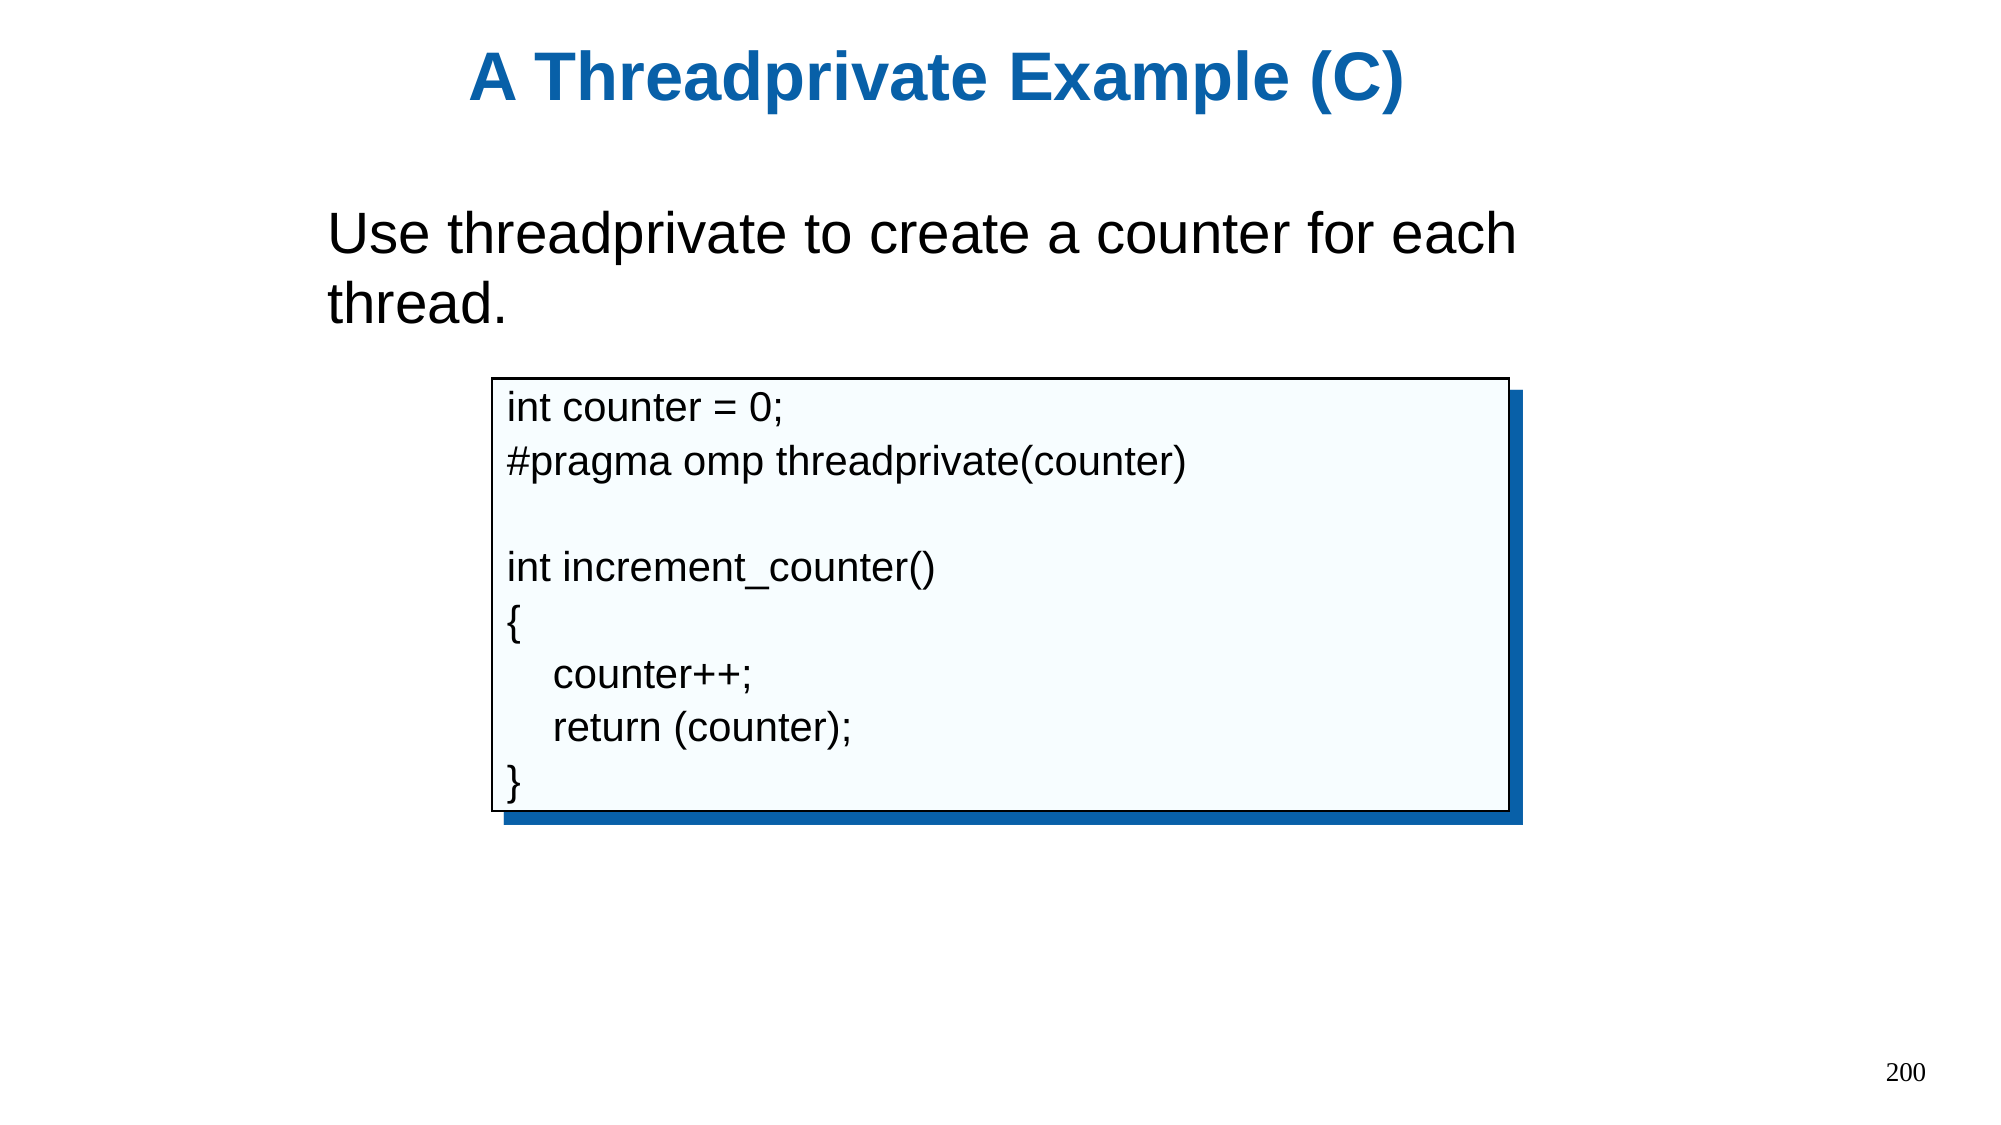

# A Threadprivate Example (C)
Use threadprivate to create a counter for each thread.
int counter = 0;
#pragma omp threadprivate(counter)

int increment_counter()
{
    counter++;
    return (counter);
}
200